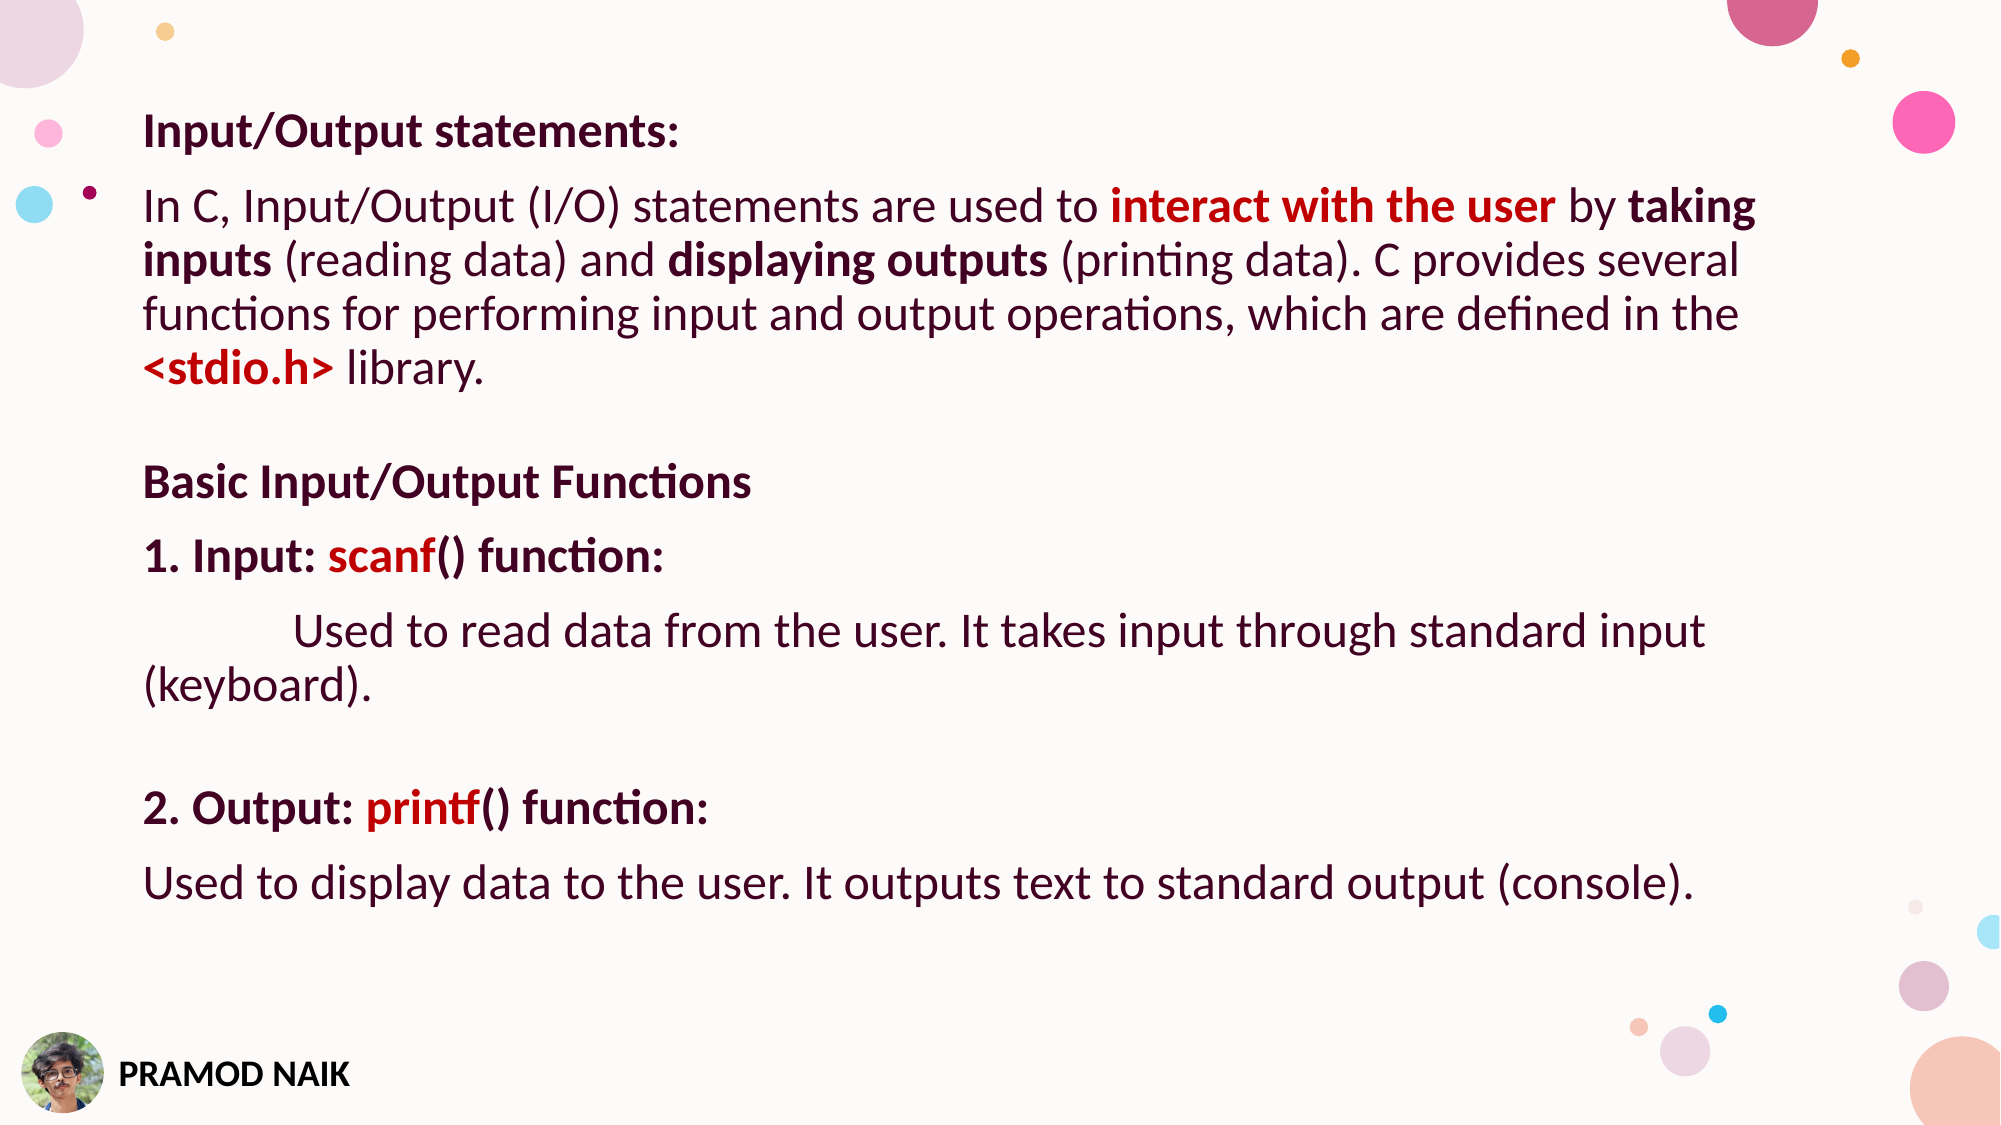

Input/Output statements:
In C, Input/Output (I/O) statements are used to interact with the user by taking inputs (reading data) and displaying outputs (printing data). C provides several functions for performing input and output operations, which are defined in the <stdio.h> library.

Basic Input/Output Functions
1. Input: scanf() function:
	Used to read data from the user. It takes input through standard input (keyboard).

2. Output: printf() function:
Used to display data to the user. It outputs text to standard output (console).